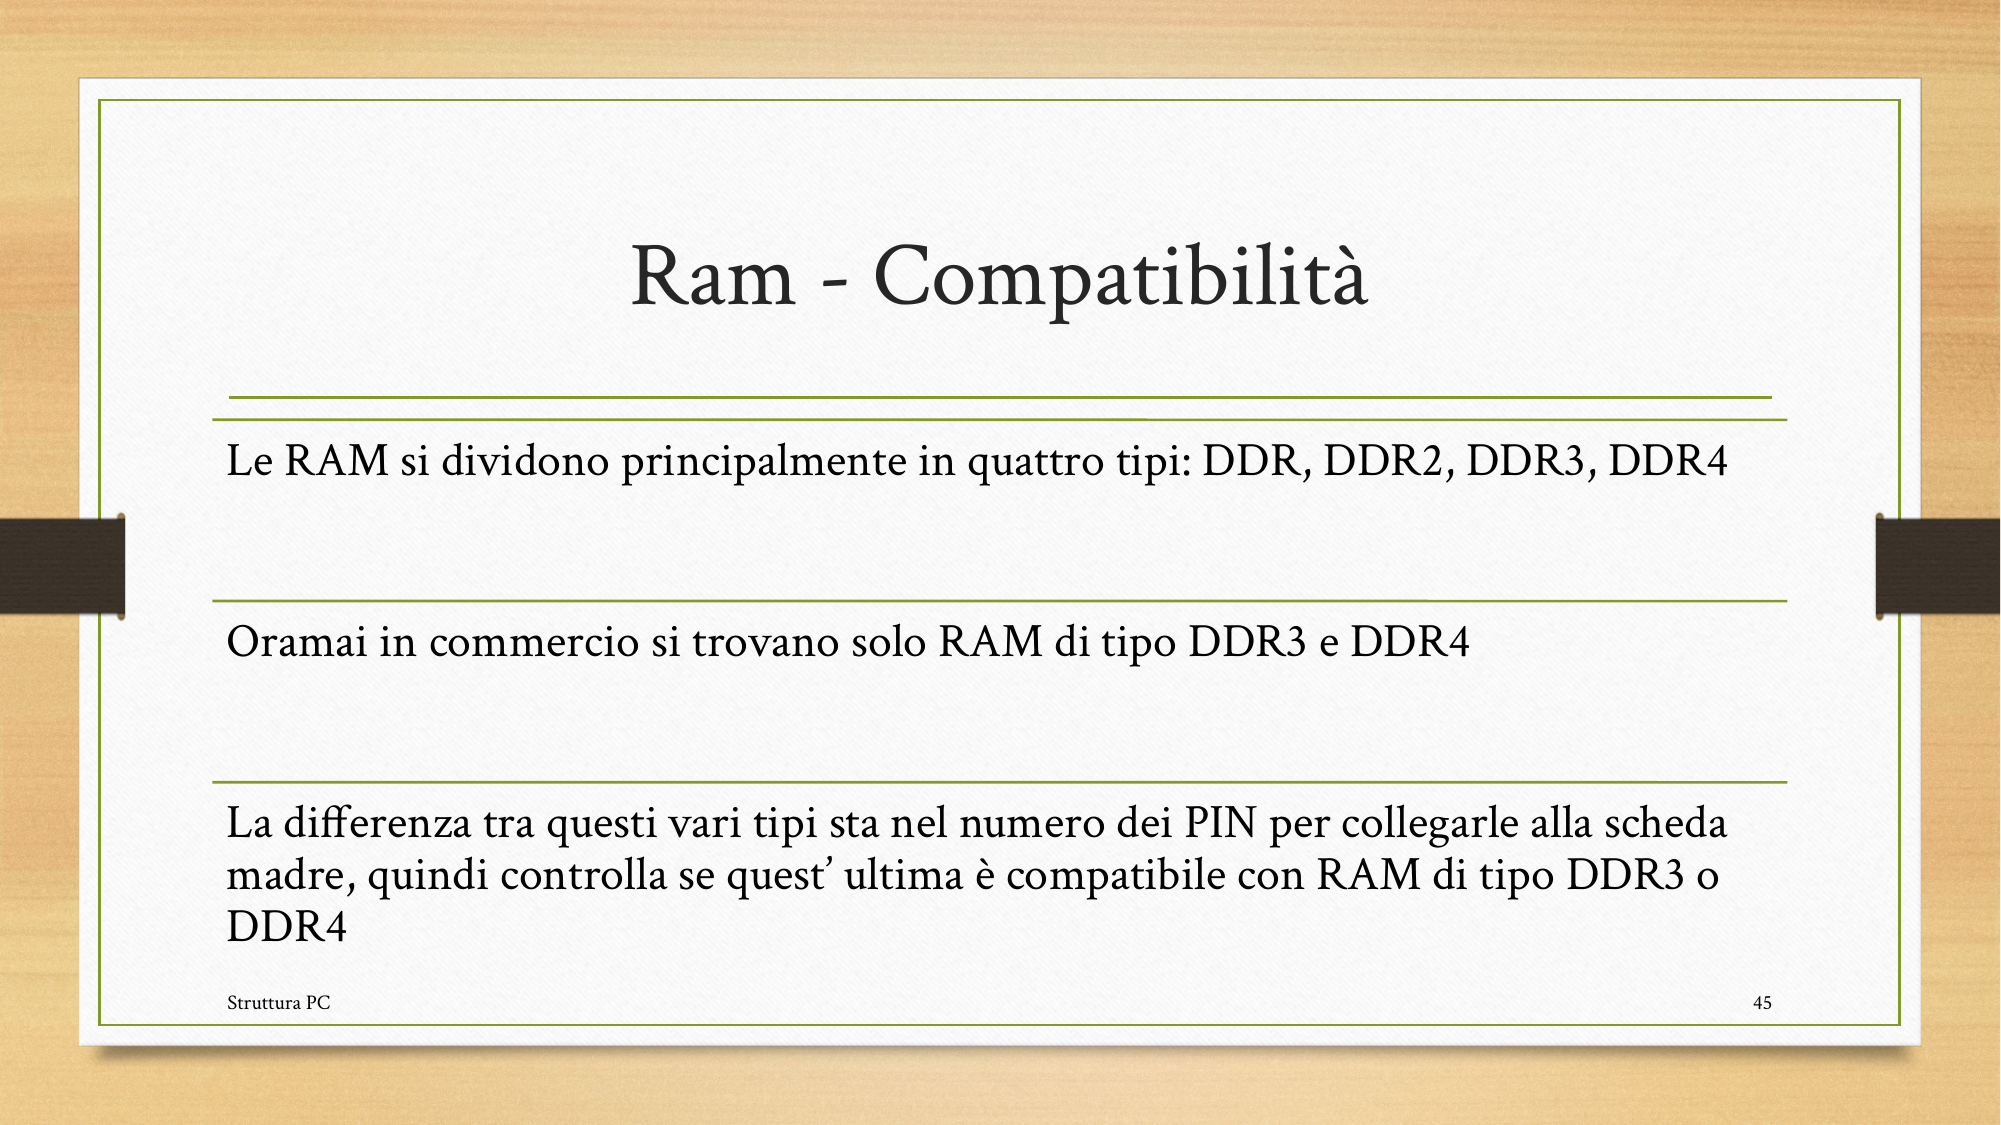

# Ram - Compatibilità
Le RAM si dividono principalmente in quattro tipi: DDR, DDR2, DDR3, DDR4
Oramai in commercio si trovano solo RAM di tipo DDR3 e DDR4
La differenza tra questi vari tipi sta nel numero dei PIN per collegarle alla scheda madre, quindi controlla se quest’ ultima è compatibile con RAM di tipo DDR3 o DDR4
Struttura PC
45